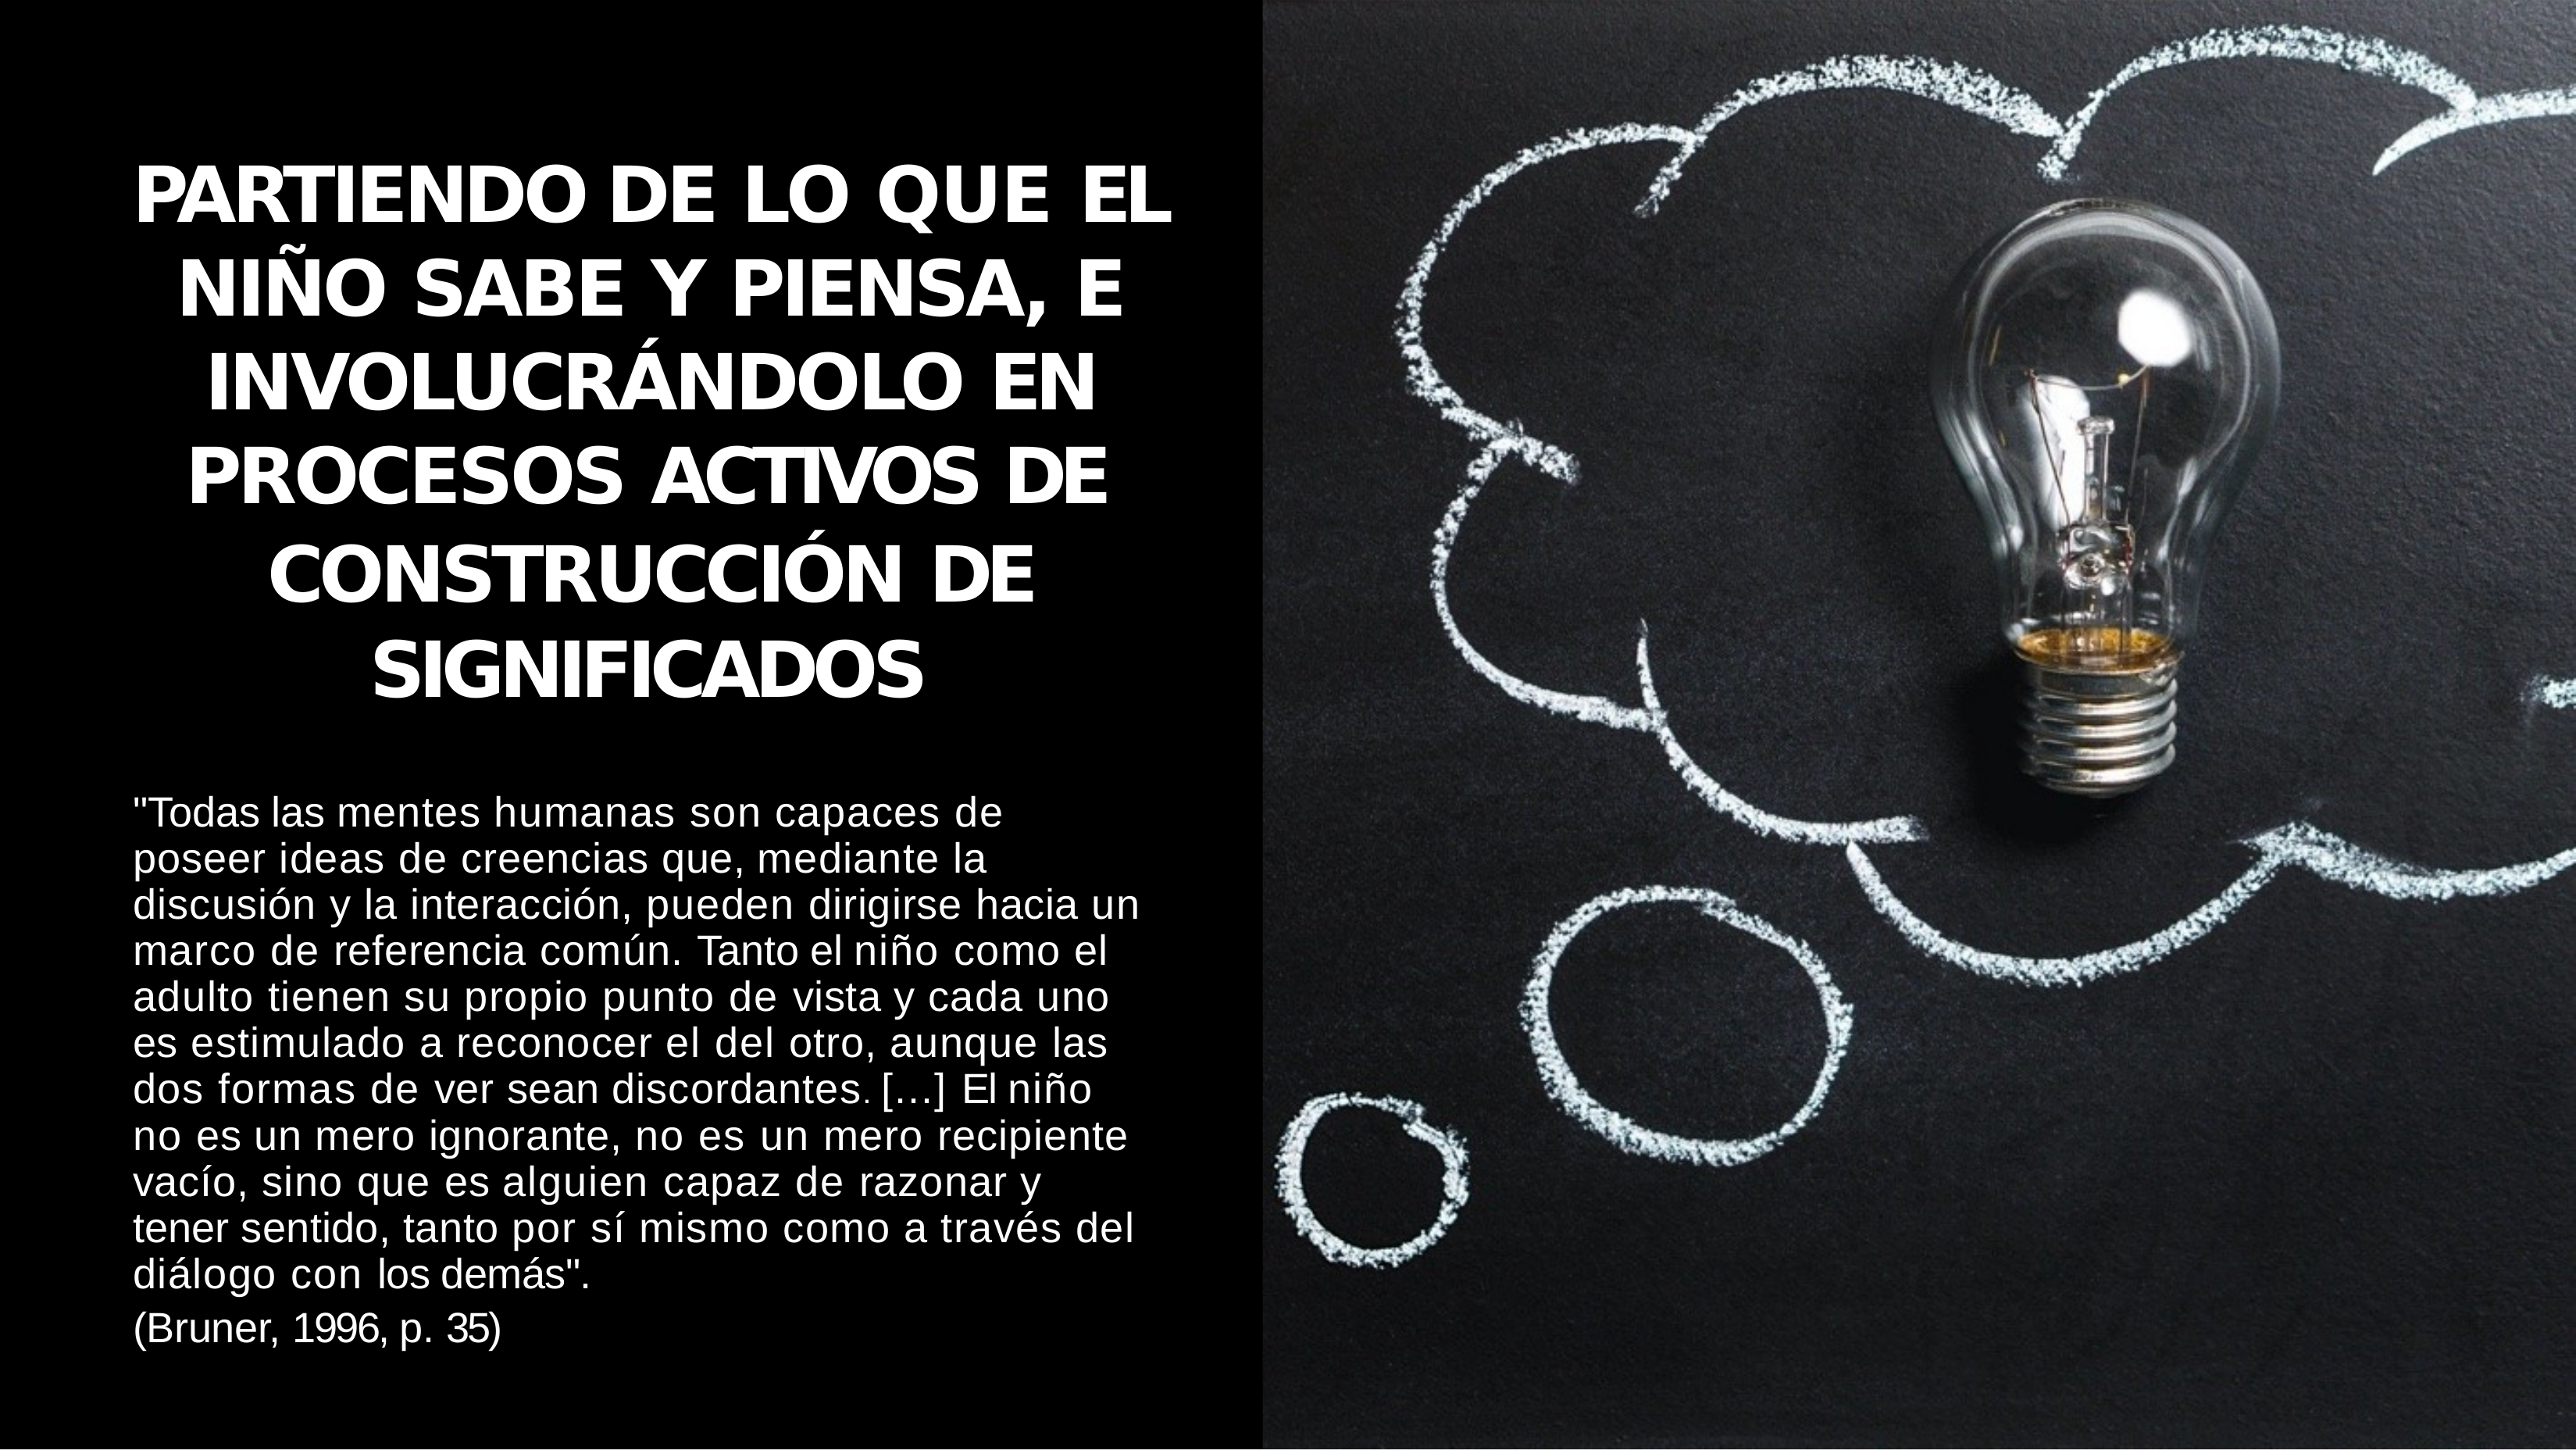

PARTIENDO DE LO QUE EL NIÑO SABE Y PIENSA, E INVOLUCRÁNDOLO EN PROCESOS ACTIVOS DE
CONSTRUCCIÓN DE SIGNIFICADOS
"Todas las mentes humanas son capaces de poseer ideas de creencias que, mediante la discusión y la interacción, pueden dirigirse hacia un marco de referencia común. Tanto el niño como el adulto tienen su propio punto de vista y cada uno es estimulado a reconocer el del otro, aunque las dos formas de ver sean discordantes. [...] El niño no es un mero ignorante, no es un mero recipiente vacío, sino que es alguien capaz de razonar y tener sentido, tanto por sí mismo como a través del diálogo con los demás".
(Bruner, 1996, p. 35)